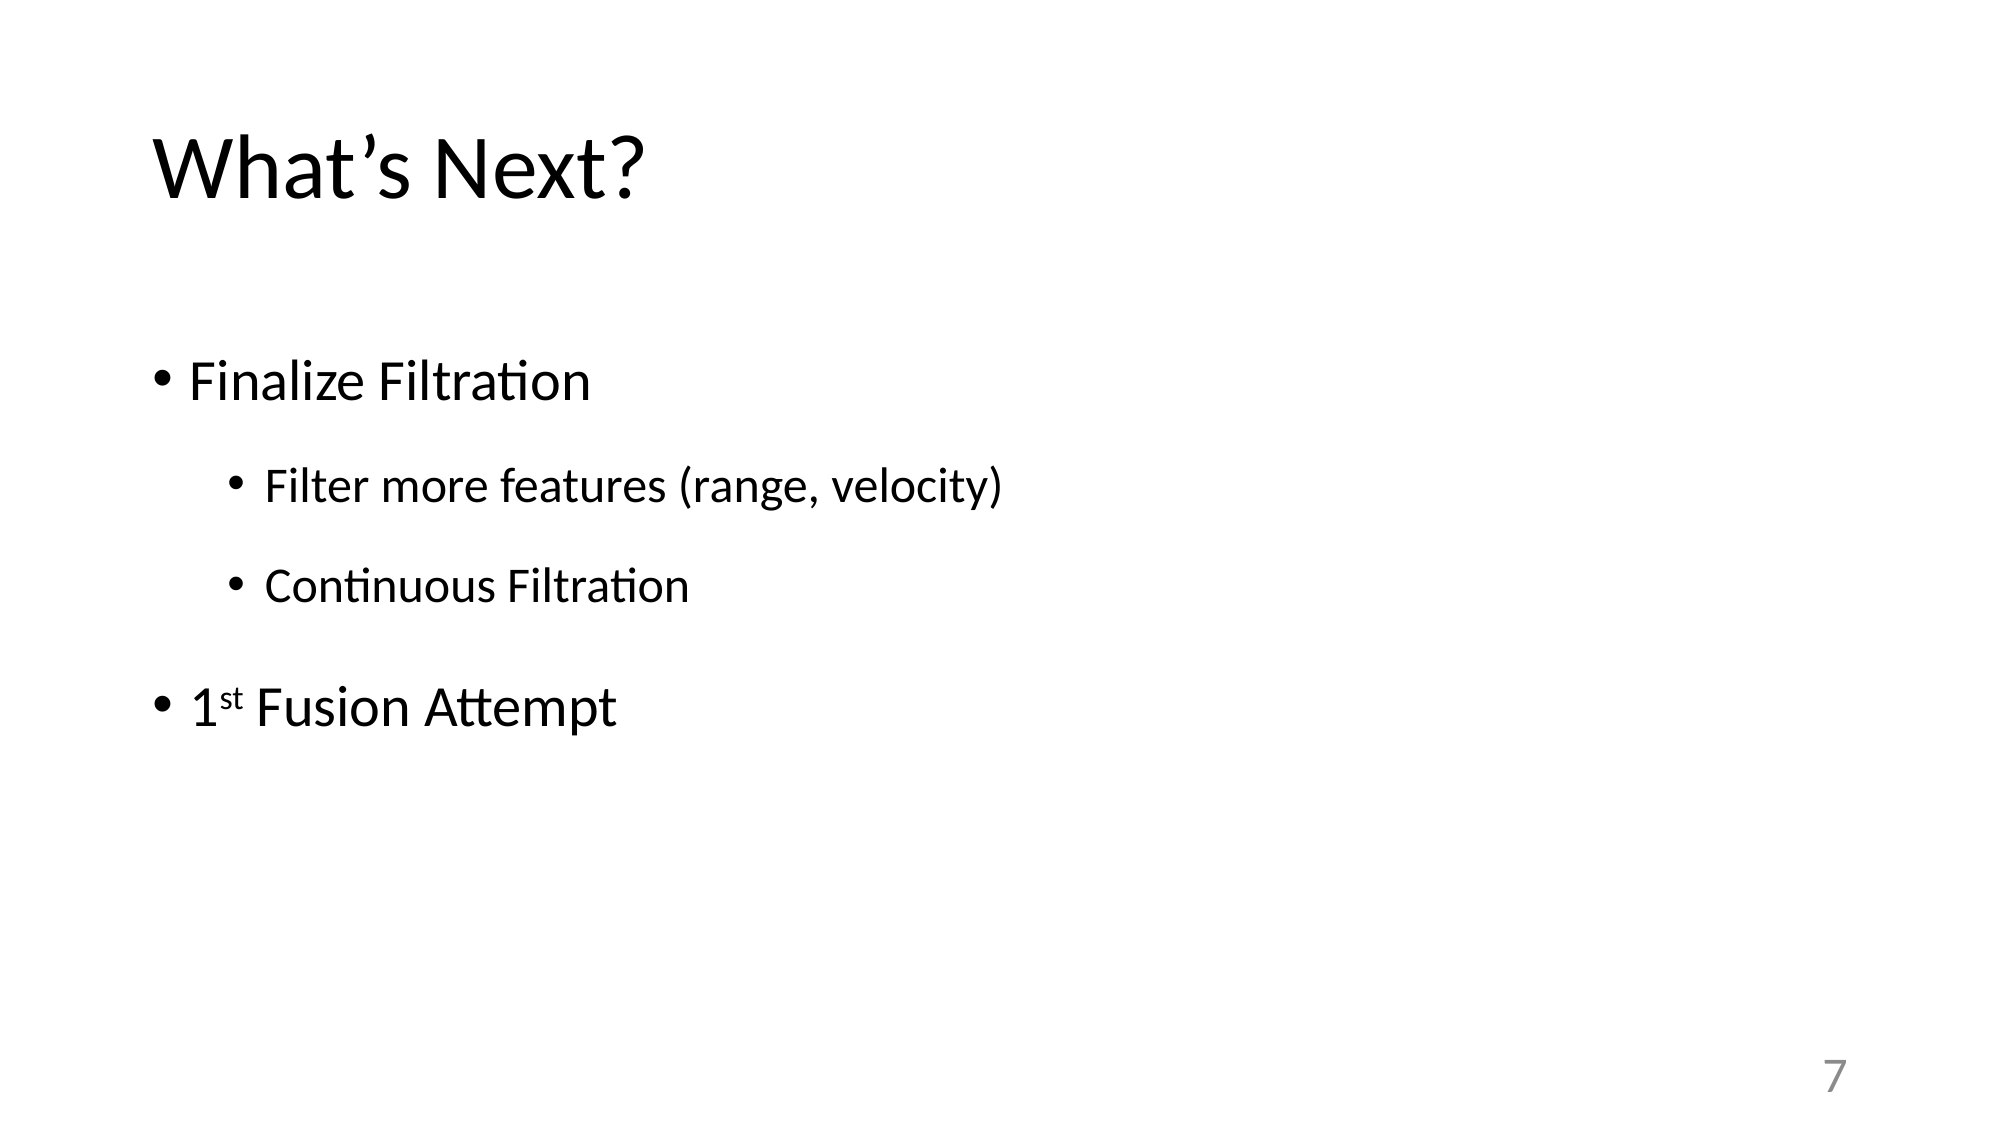

# What’s Next?
Finalize Filtration
Filter more features (range, velocity)
Continuous Filtration
1st Fusion Attempt
7